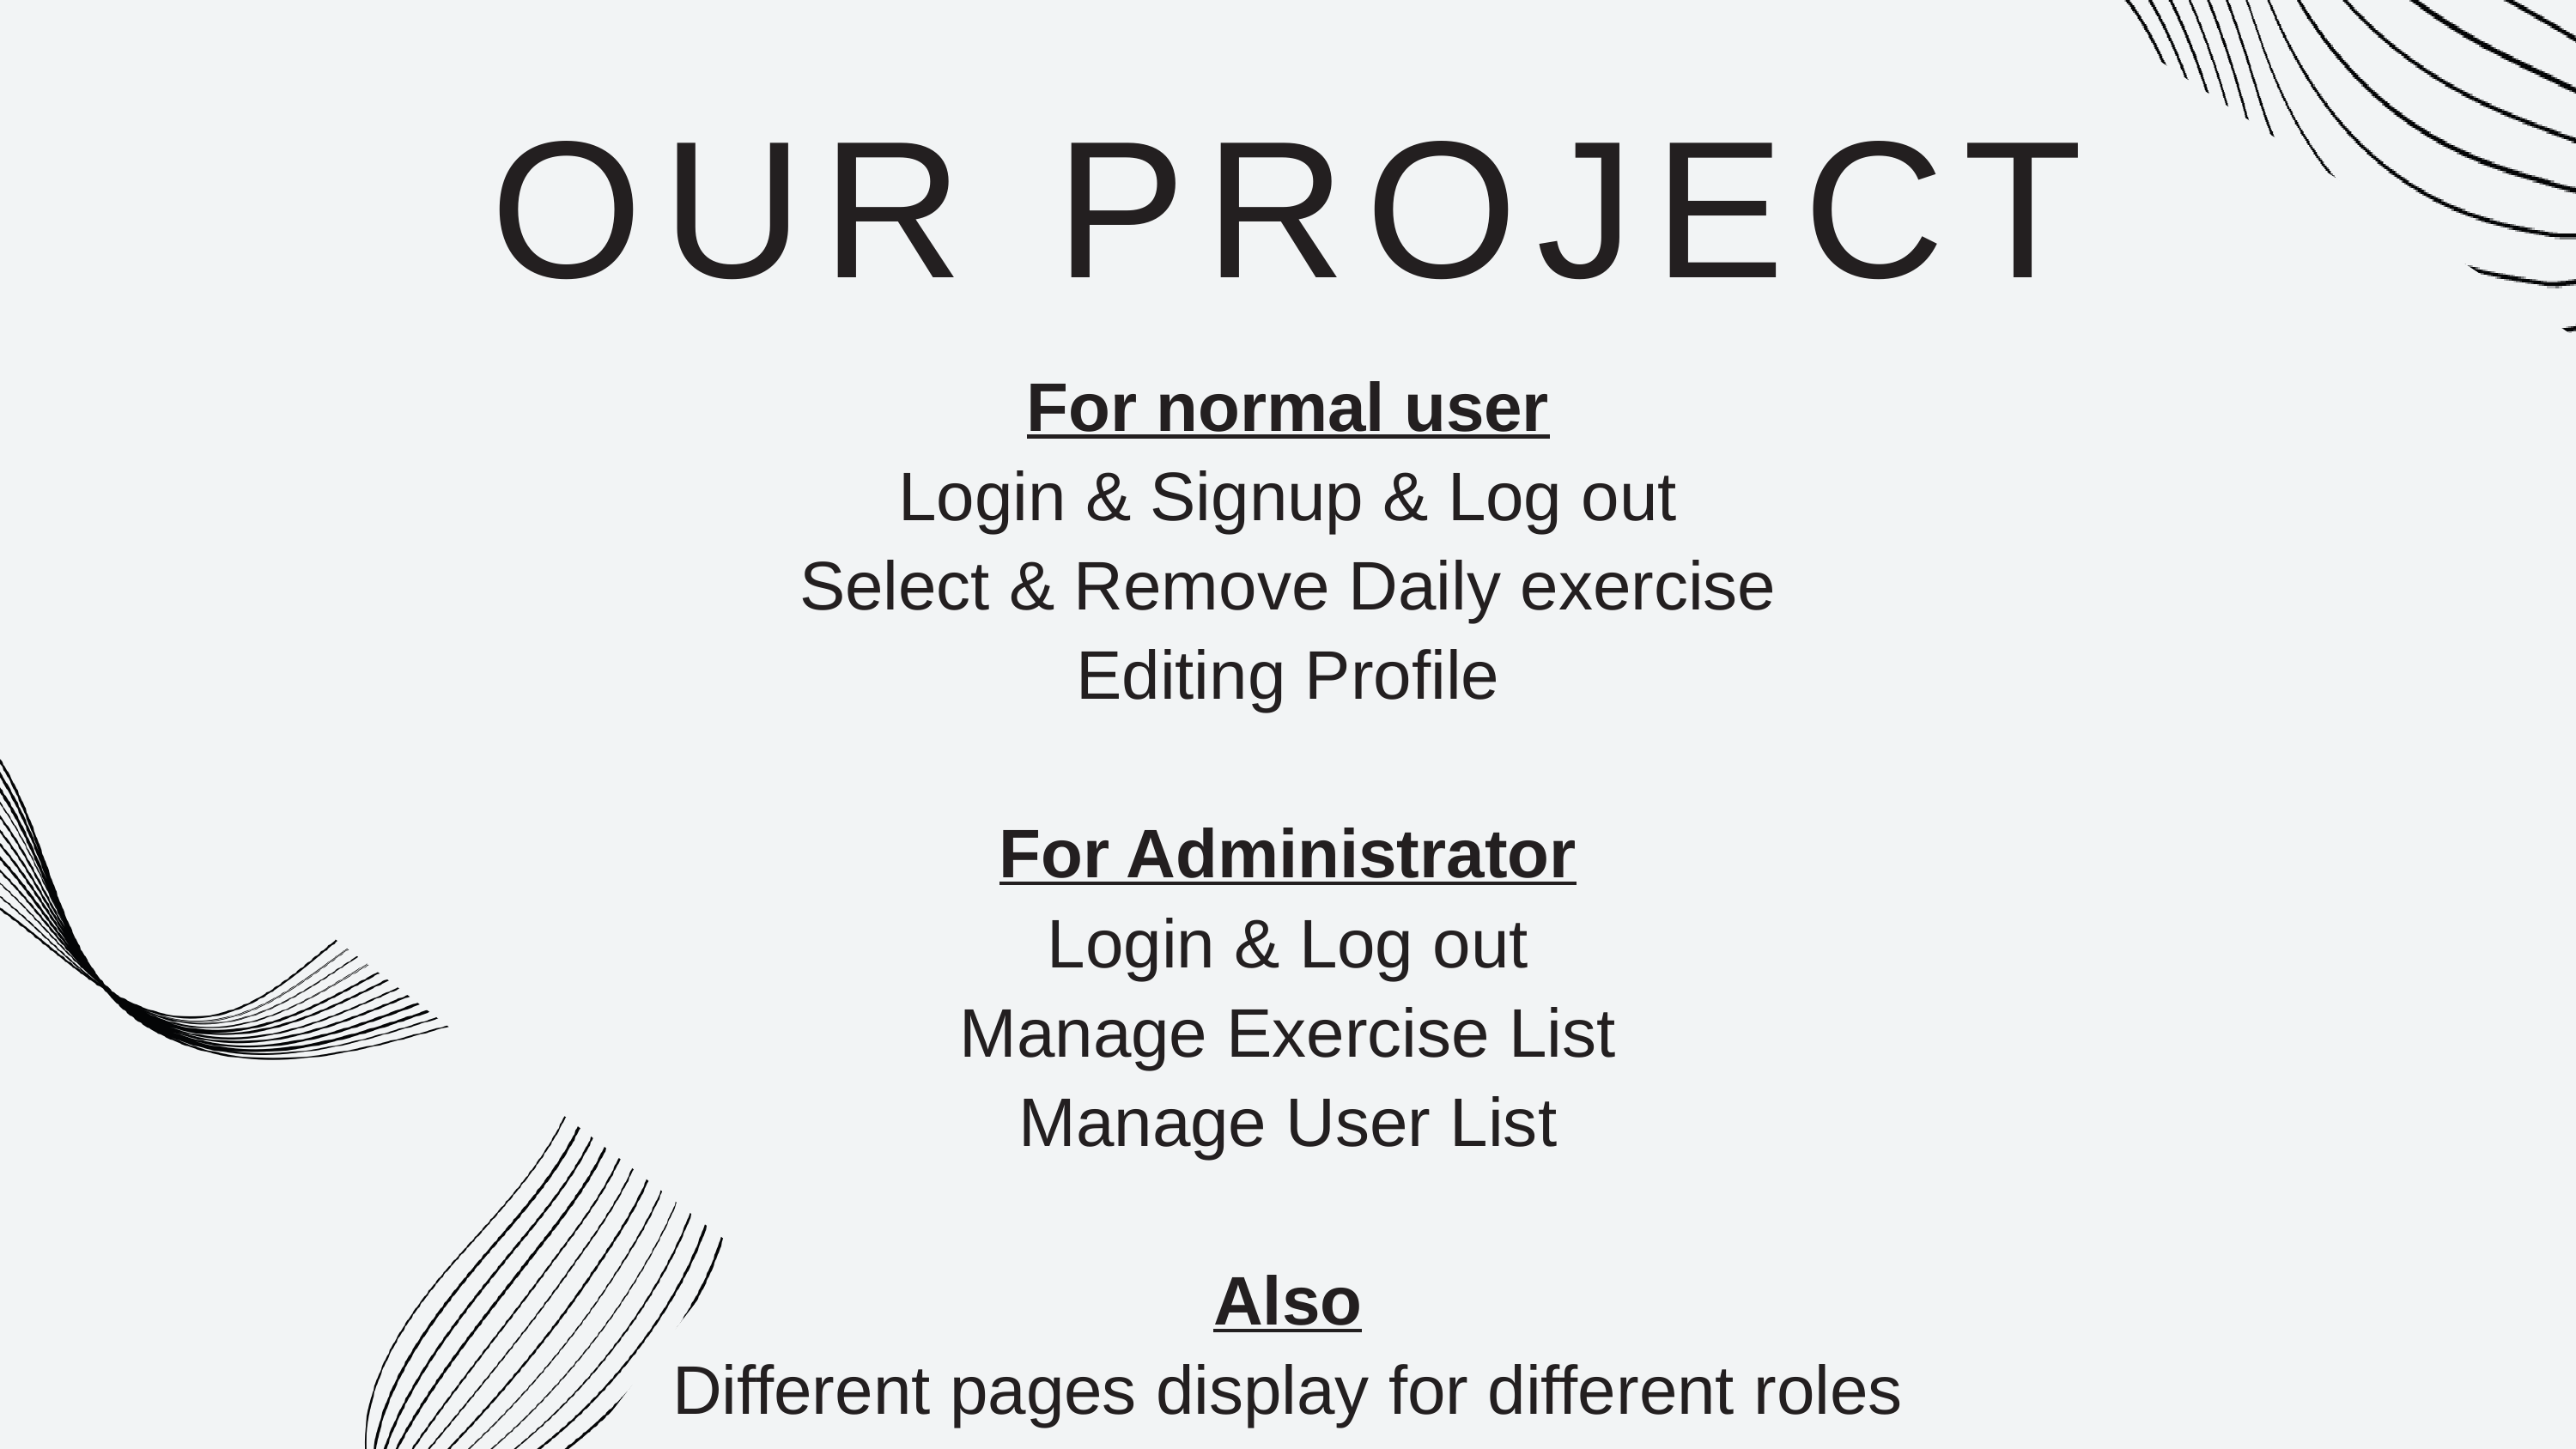

OUR PROJECT
For normal user
Login & Signup & Log out
Select & Remove Daily exercise
Editing Profile

For Administrator
Login & Log out
Manage Exercise List
Manage User List

Also
Different pages display for different roles